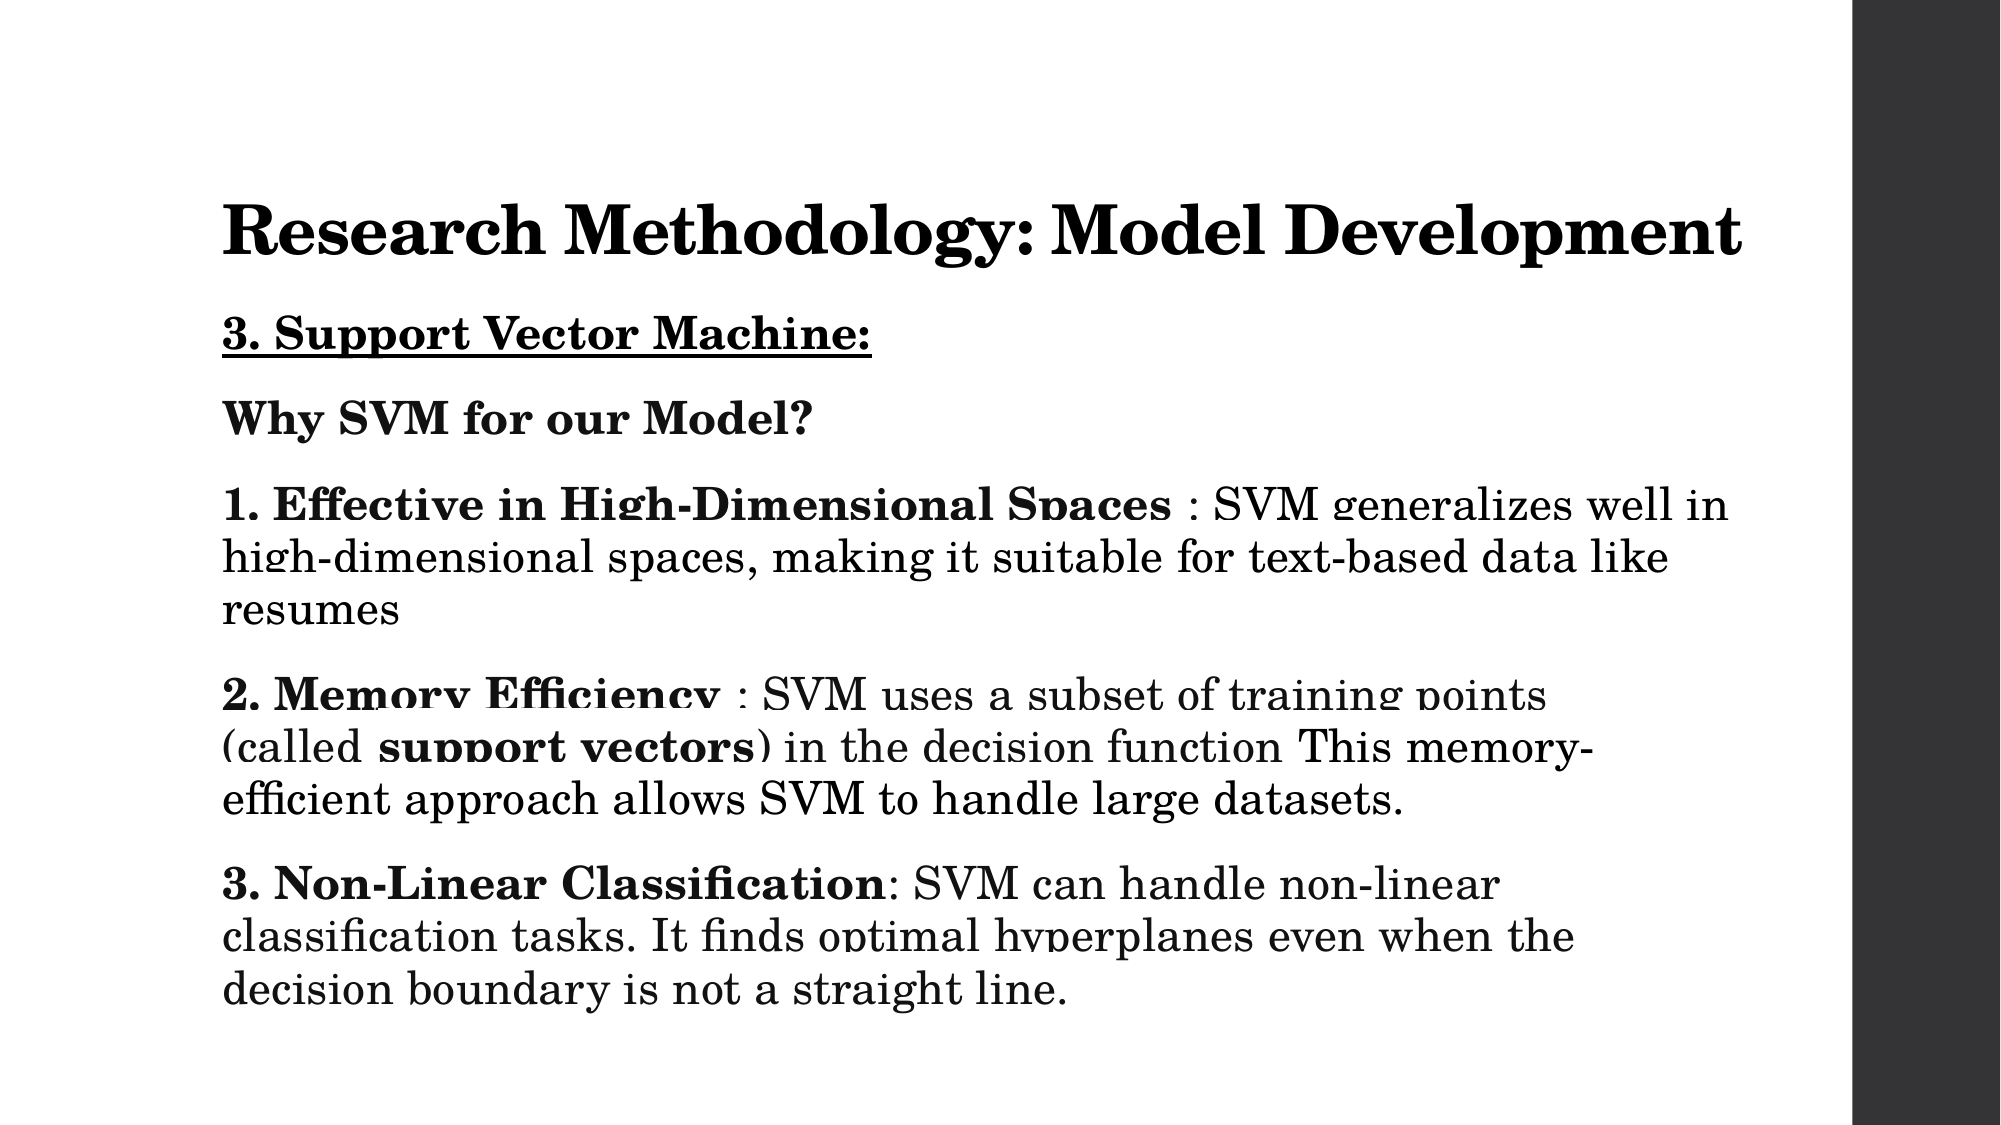

# Research Methodology: Model Development
3. Support Vector Machine:
Why SVM for our Model?
1. Effective in High-Dimensional Spaces : SVM generalizes well in high-dimensional spaces, making it suitable for text-based data like resumes
2. Memory Efficiency : SVM uses a subset of training points (called support vectors) in the decision function This memory-efficient approach allows SVM to handle large datasets.
3. Non-Linear Classification: SVM can handle non-linear classification tasks. It finds optimal hyperplanes even when the decision boundary is not a straight line.